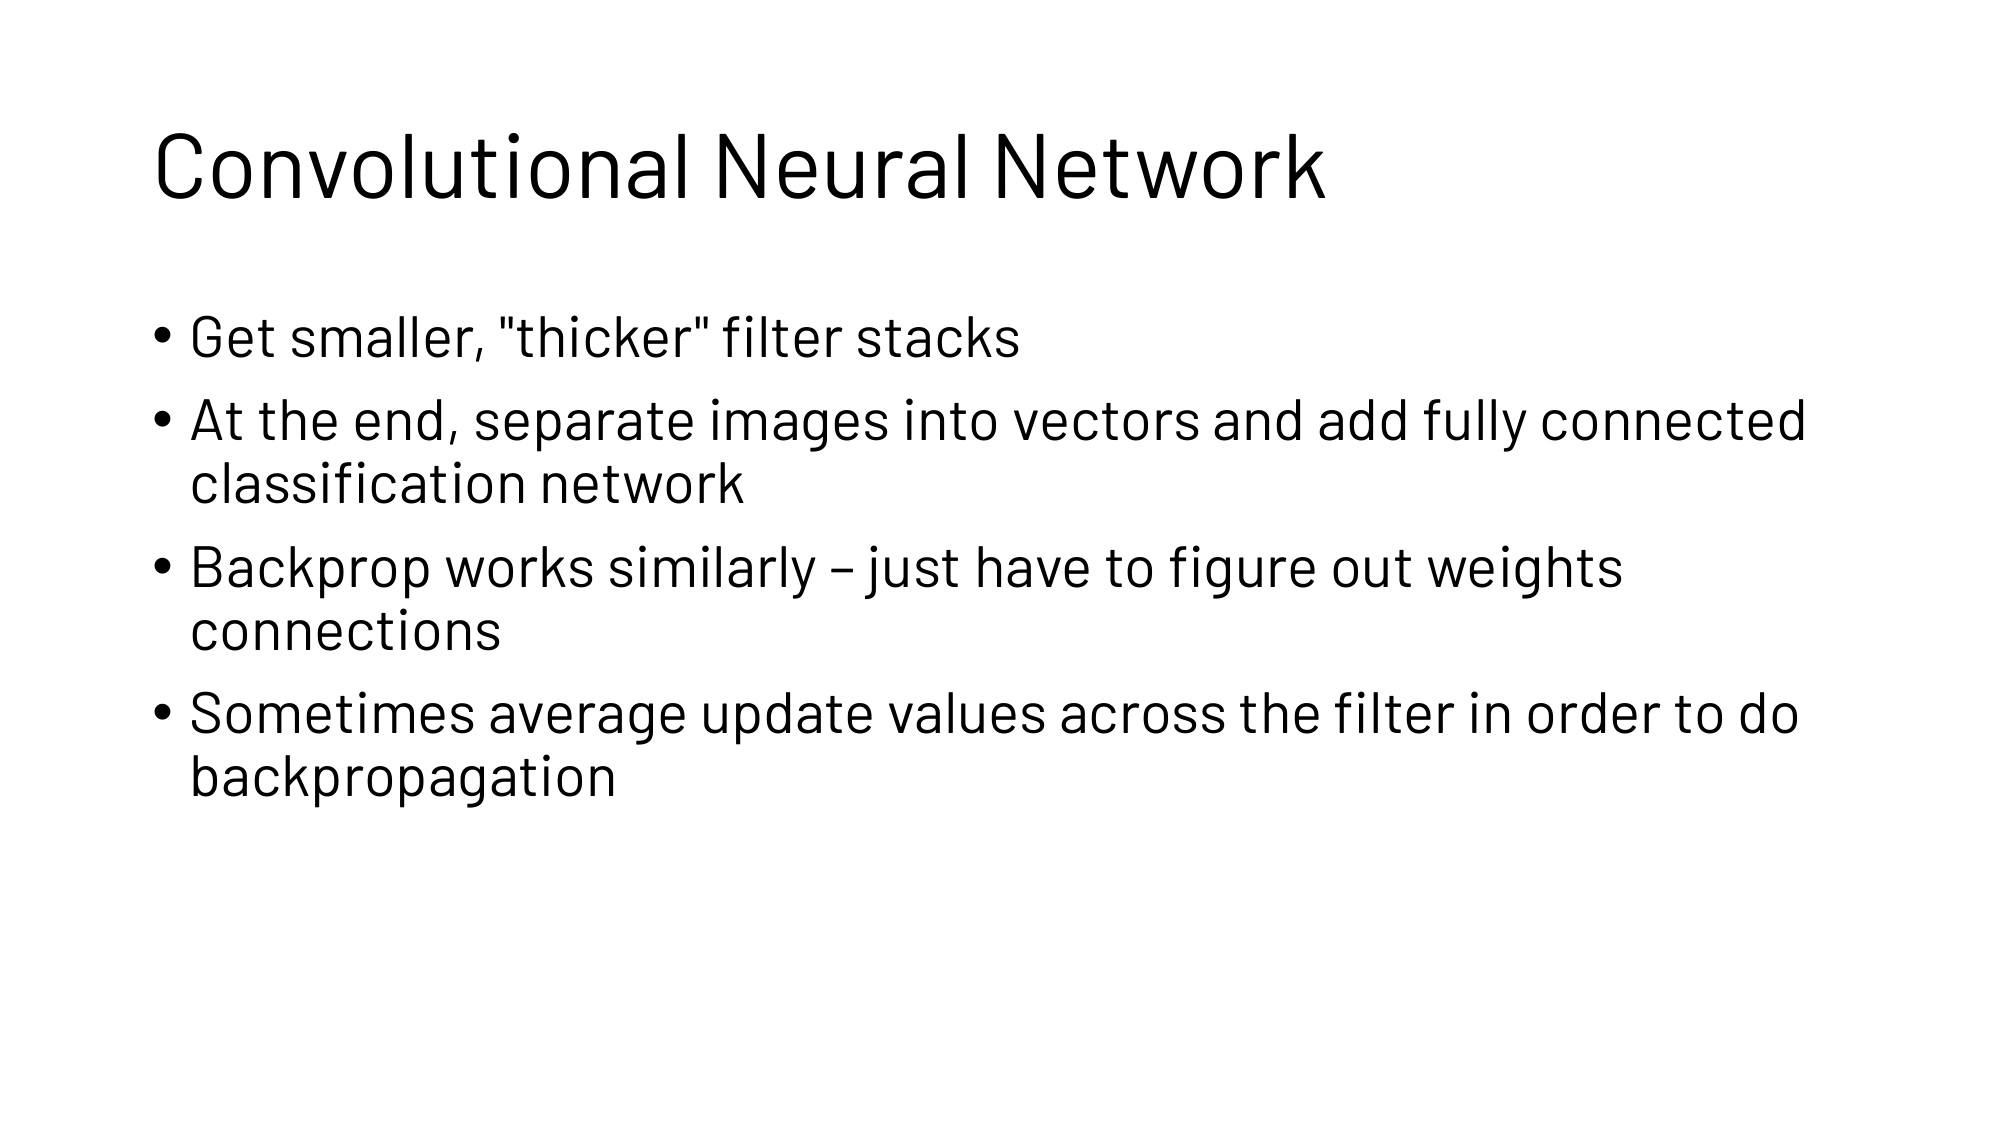

# Convolutional Neural Network
Get smaller, "thicker" filter stacks
At the end, separate images into vectors and add fully connected classification network
Backprop works similarly – just have to figure out weights connections
Sometimes average update values across the filter in order to do backpropagation